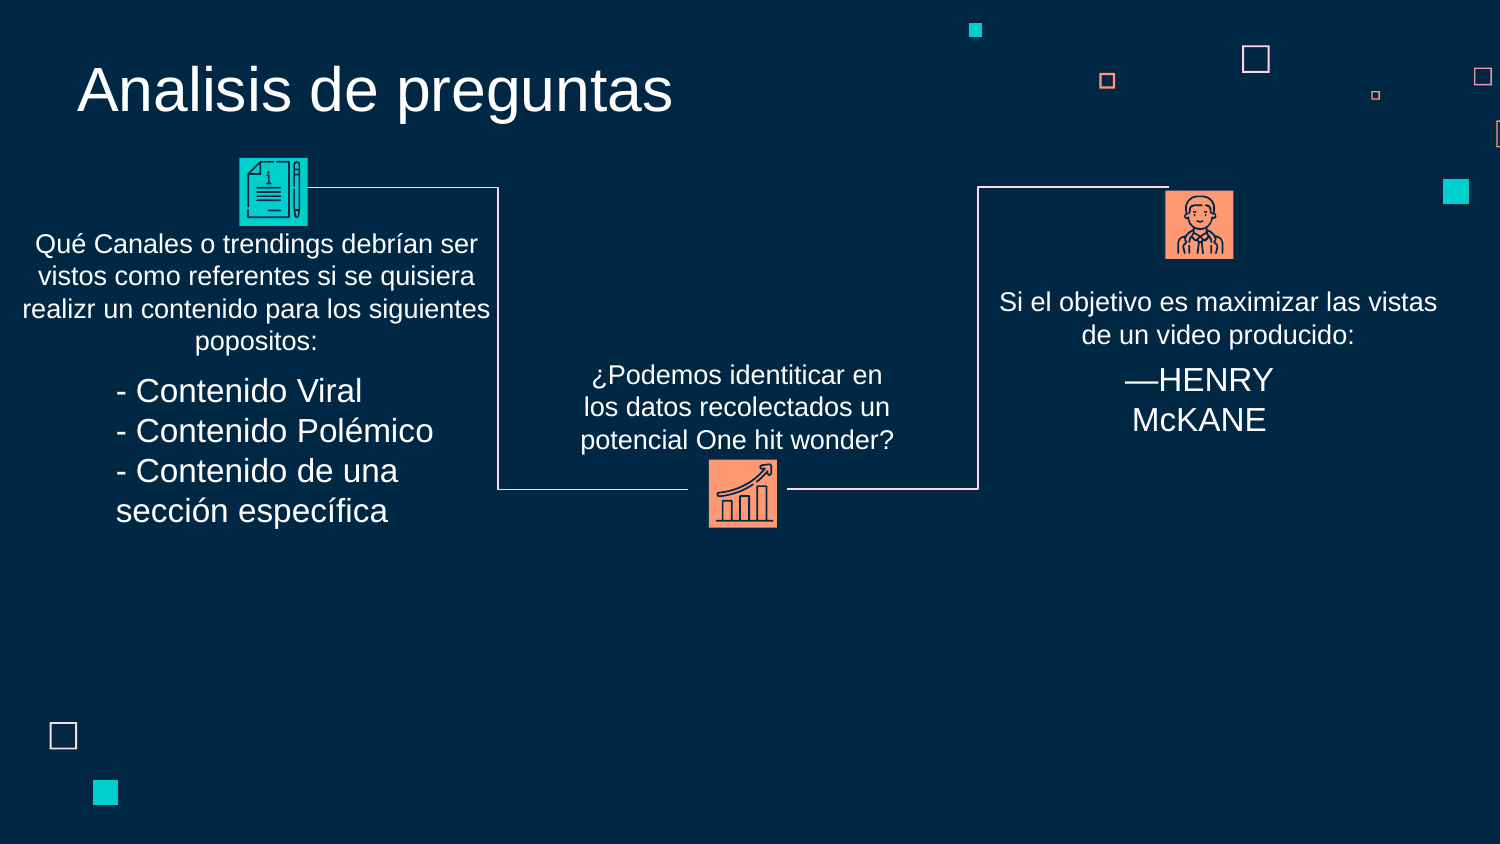

Analisis de preguntas

Qué Canales o trendings debrían ser vistos como referentes si se quisiera realizr un contenido para los siguientes popositos:
Si el objetivo es maximizar las vistas de un video producido:
# - Contenido Viral - Contenido Polémico - Contenido de una sección específica
¿Podemos identiticar en los datos recolectados un potencial One hit wonder?
—HENRY McKANE